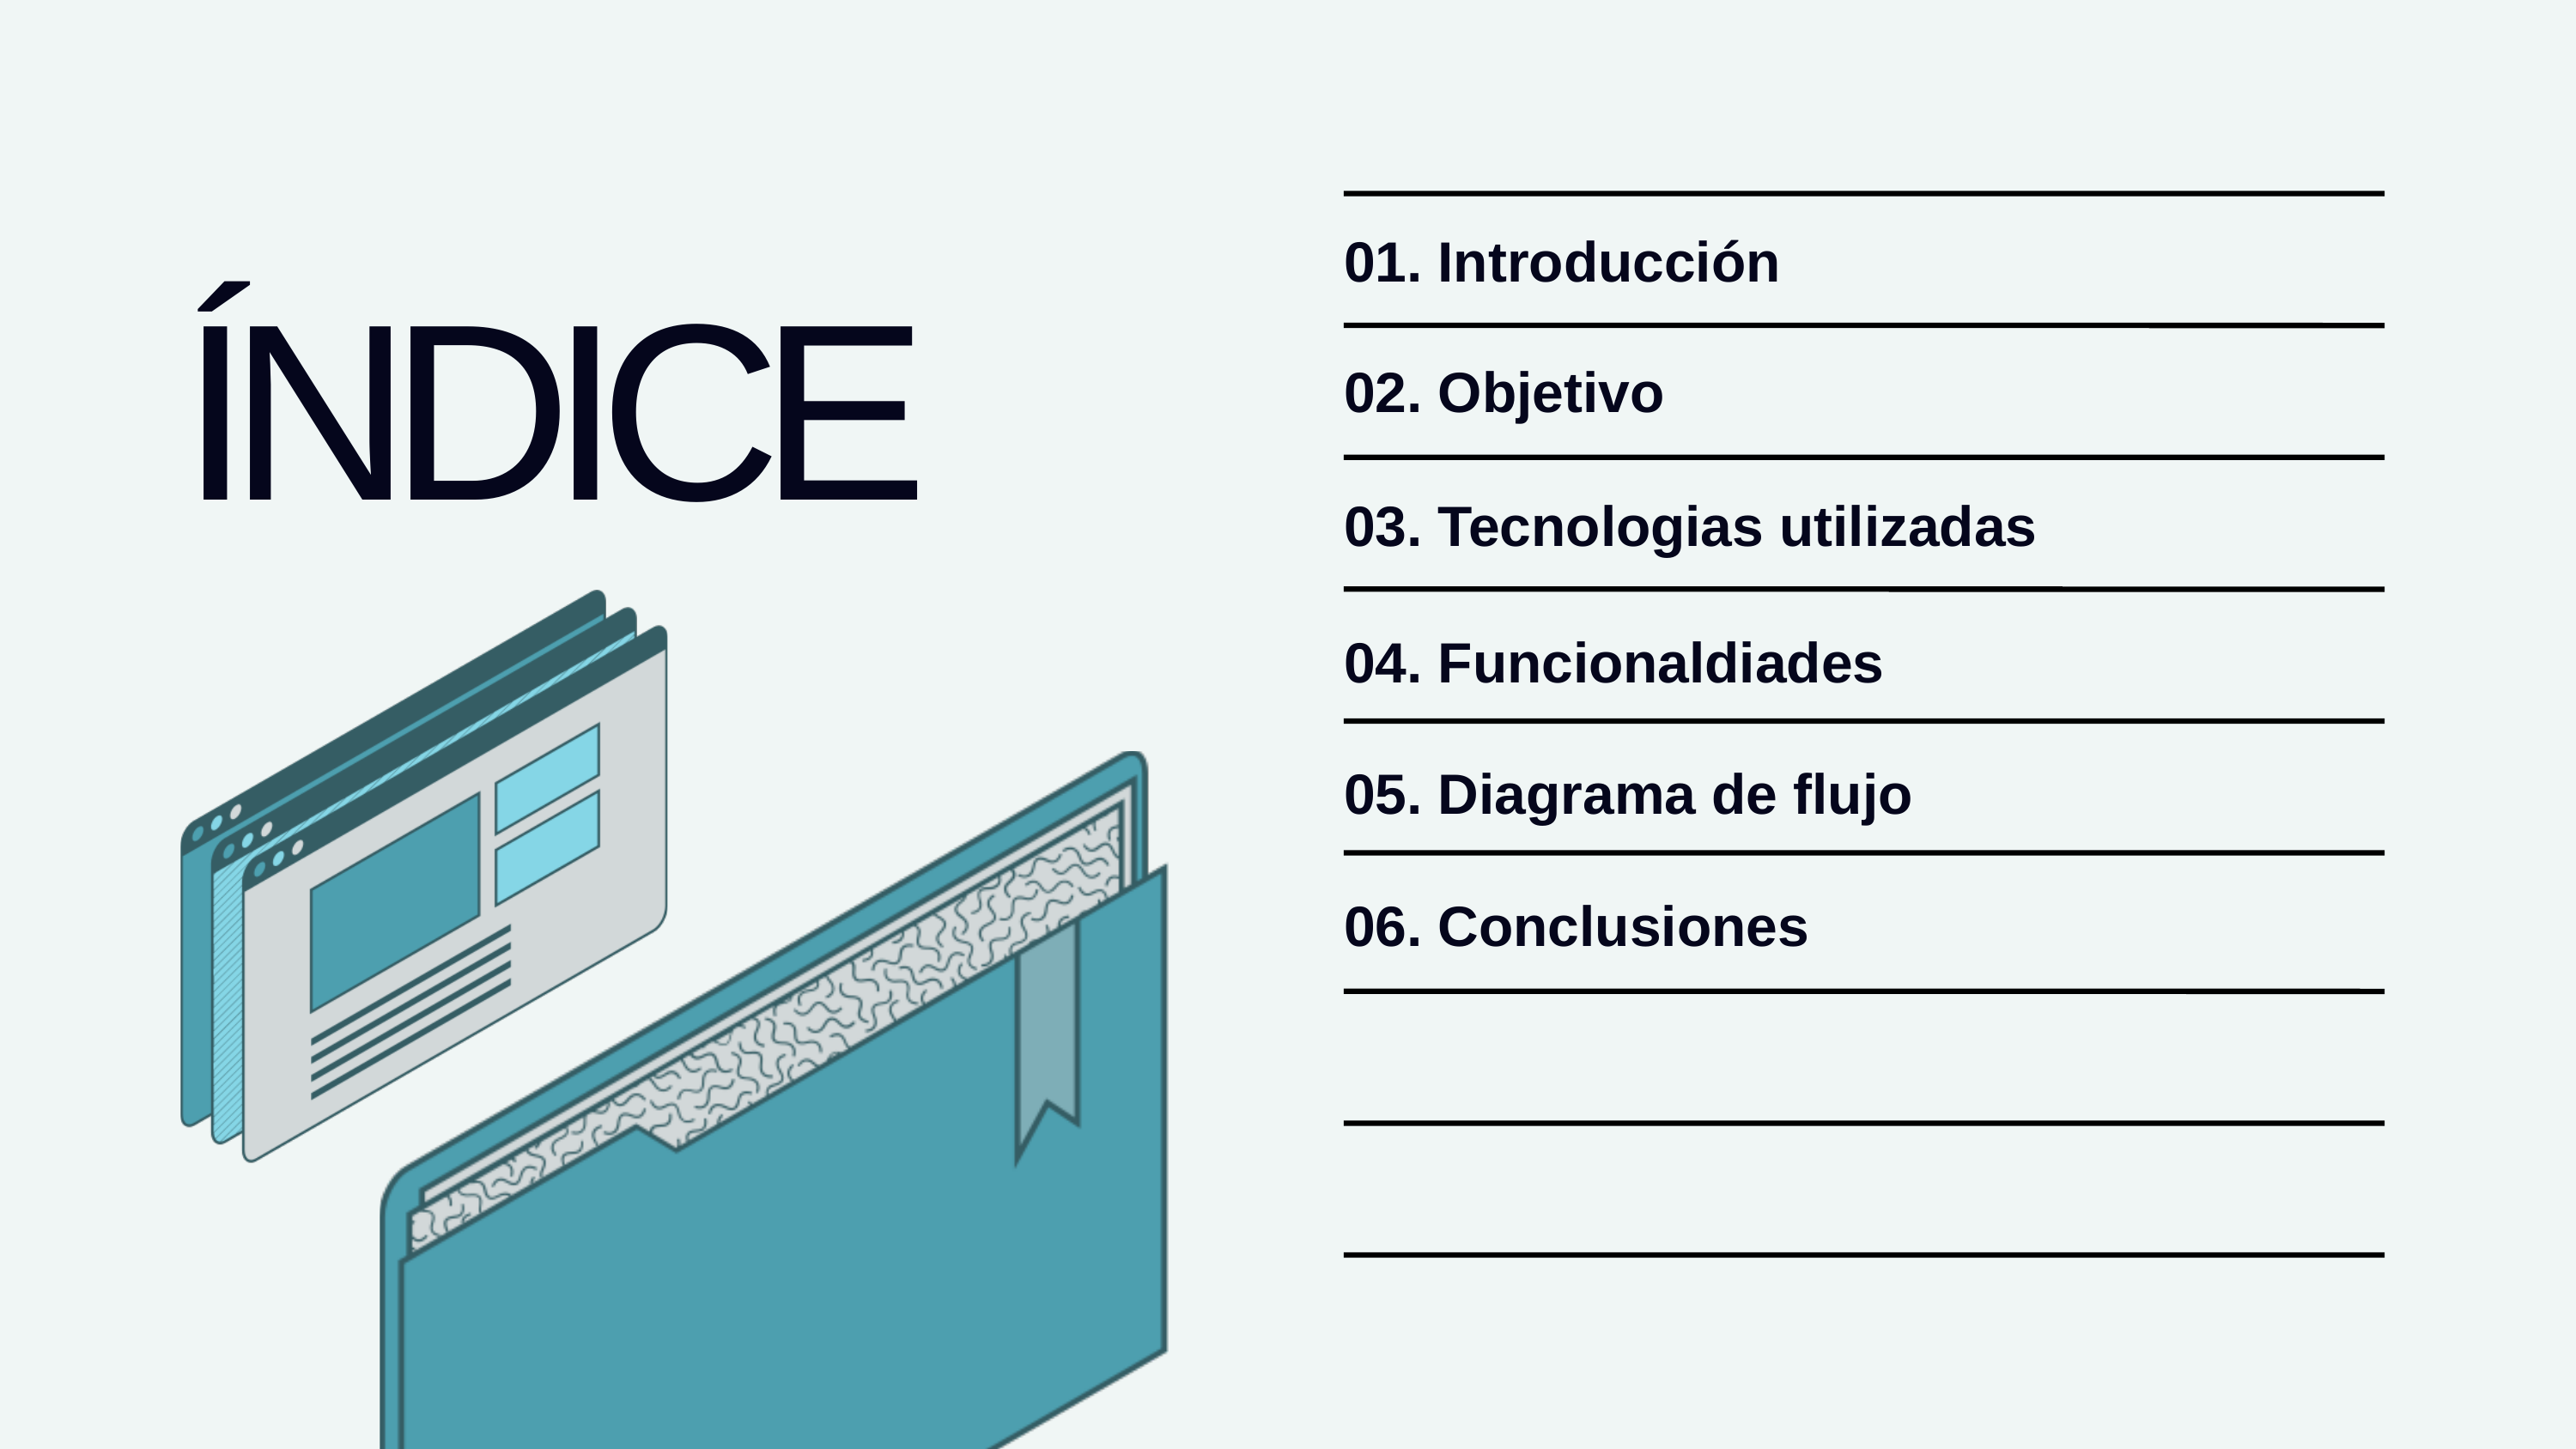

01. Introducción
ÍNDICE

02. Objetivo

03. Tecnologias utilizadas

04. Funcionaldiades

05. Diagrama de flujo

06. Conclusiones